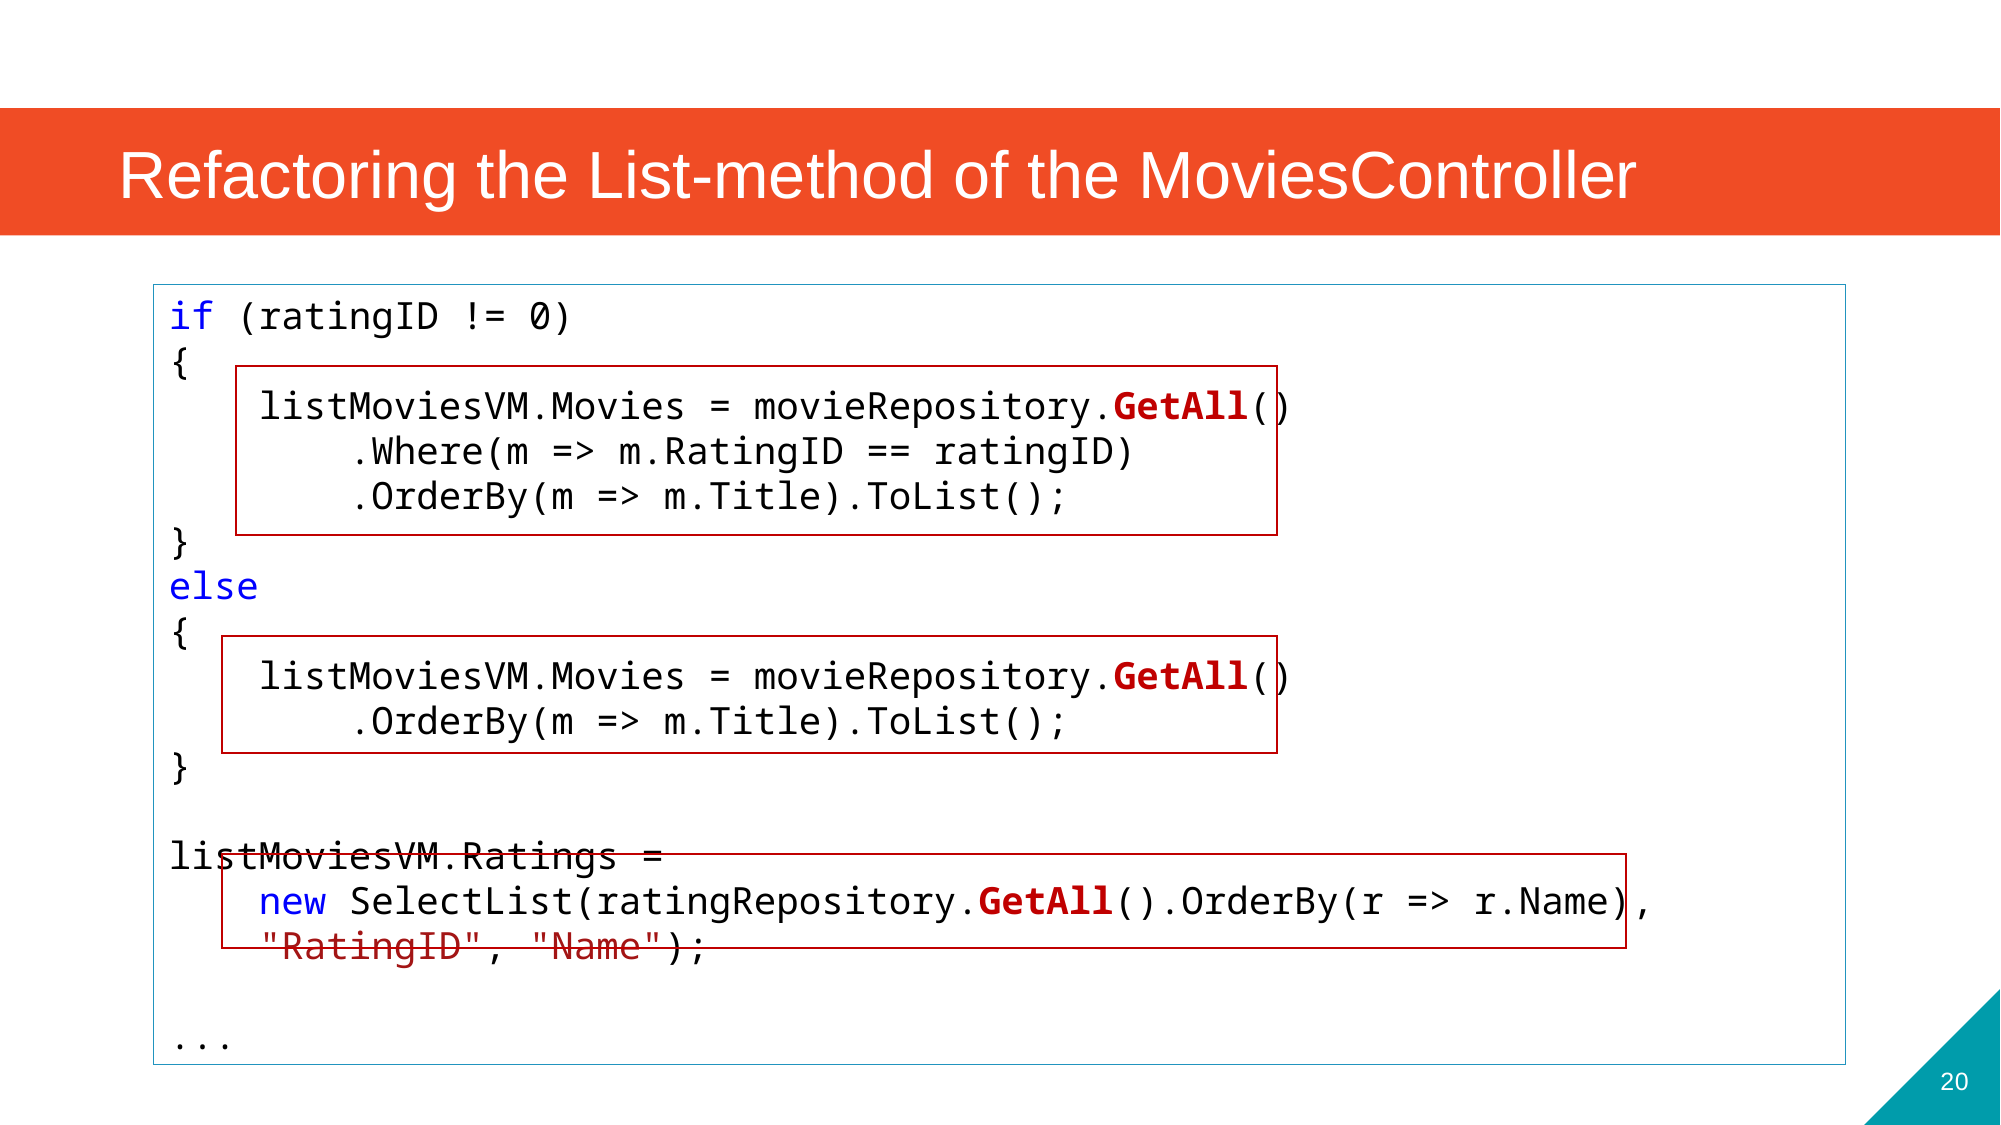

# Refactoring the List-method of the MoviesController
if (ratingID != 0)
{
    listMoviesVM.Movies = movieRepository.GetAll()
        .Where(m => m.RatingID == ratingID)
        .OrderBy(m => m.Title).ToList();
}
else
{
    listMoviesVM.Movies = movieRepository.GetAll()
        .OrderBy(m => m.Title).ToList();
}

listMoviesVM.Ratings =
    new SelectList(ratingRepository.GetAll().OrderBy(r => r.Name),
    "RatingID", "Name");

...

20